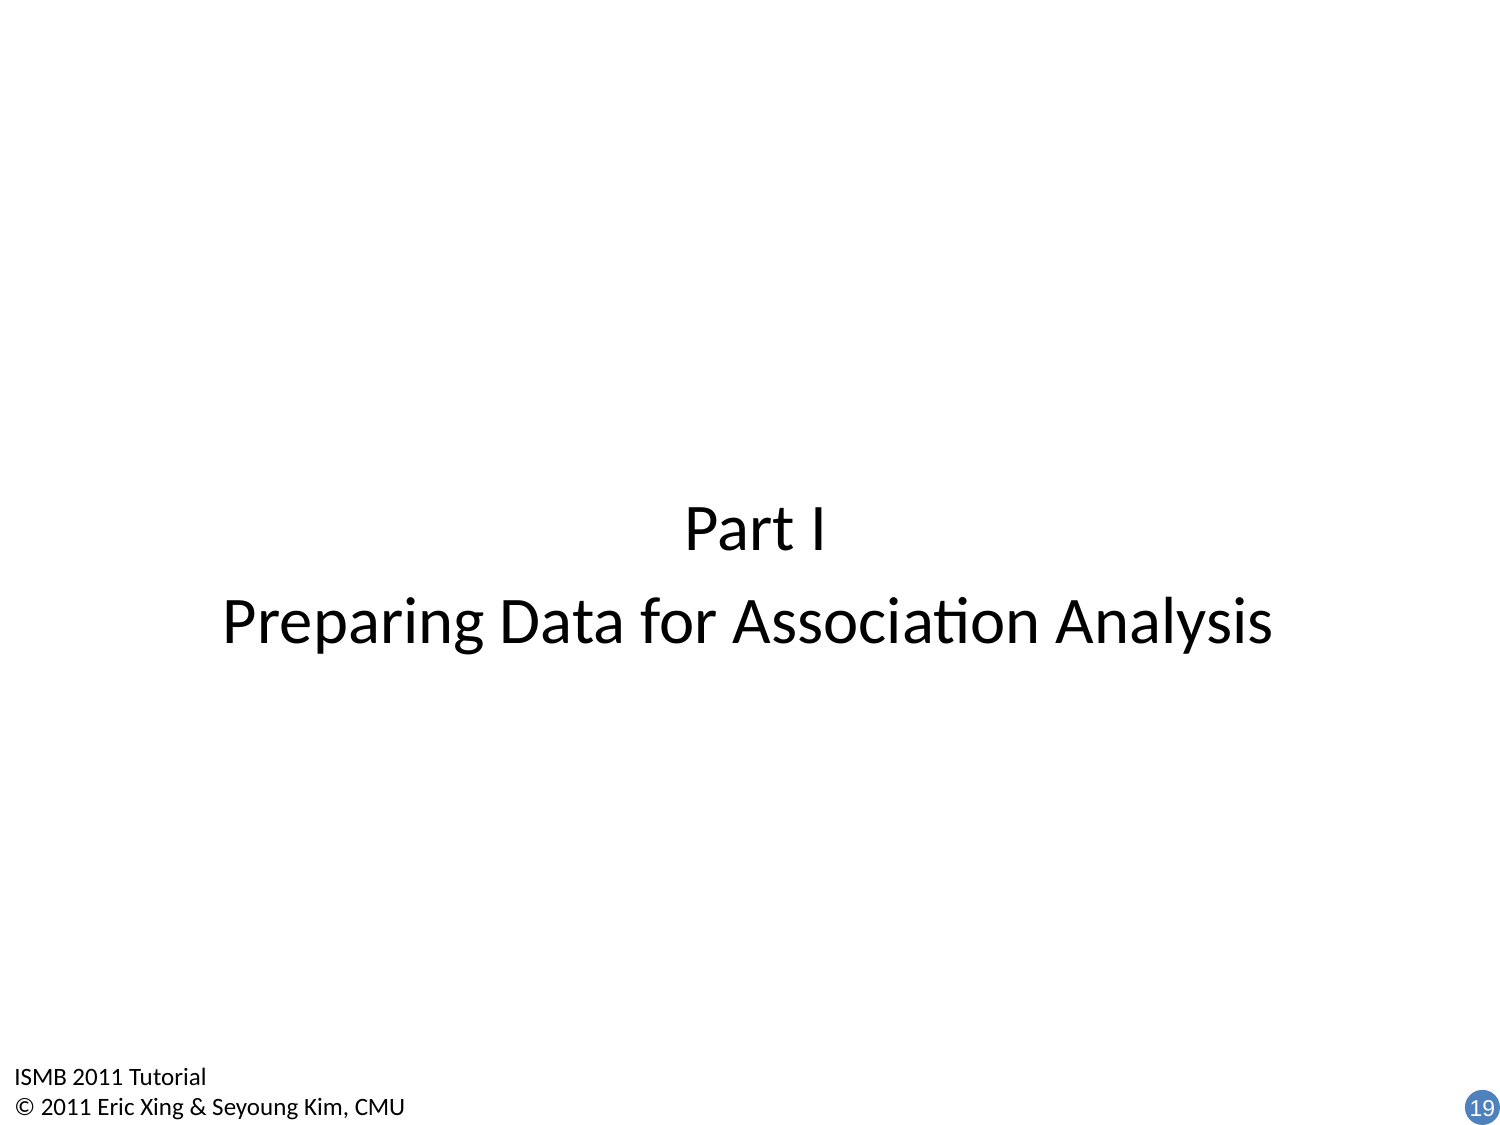

Part I
Preparing Data for Association Analysis